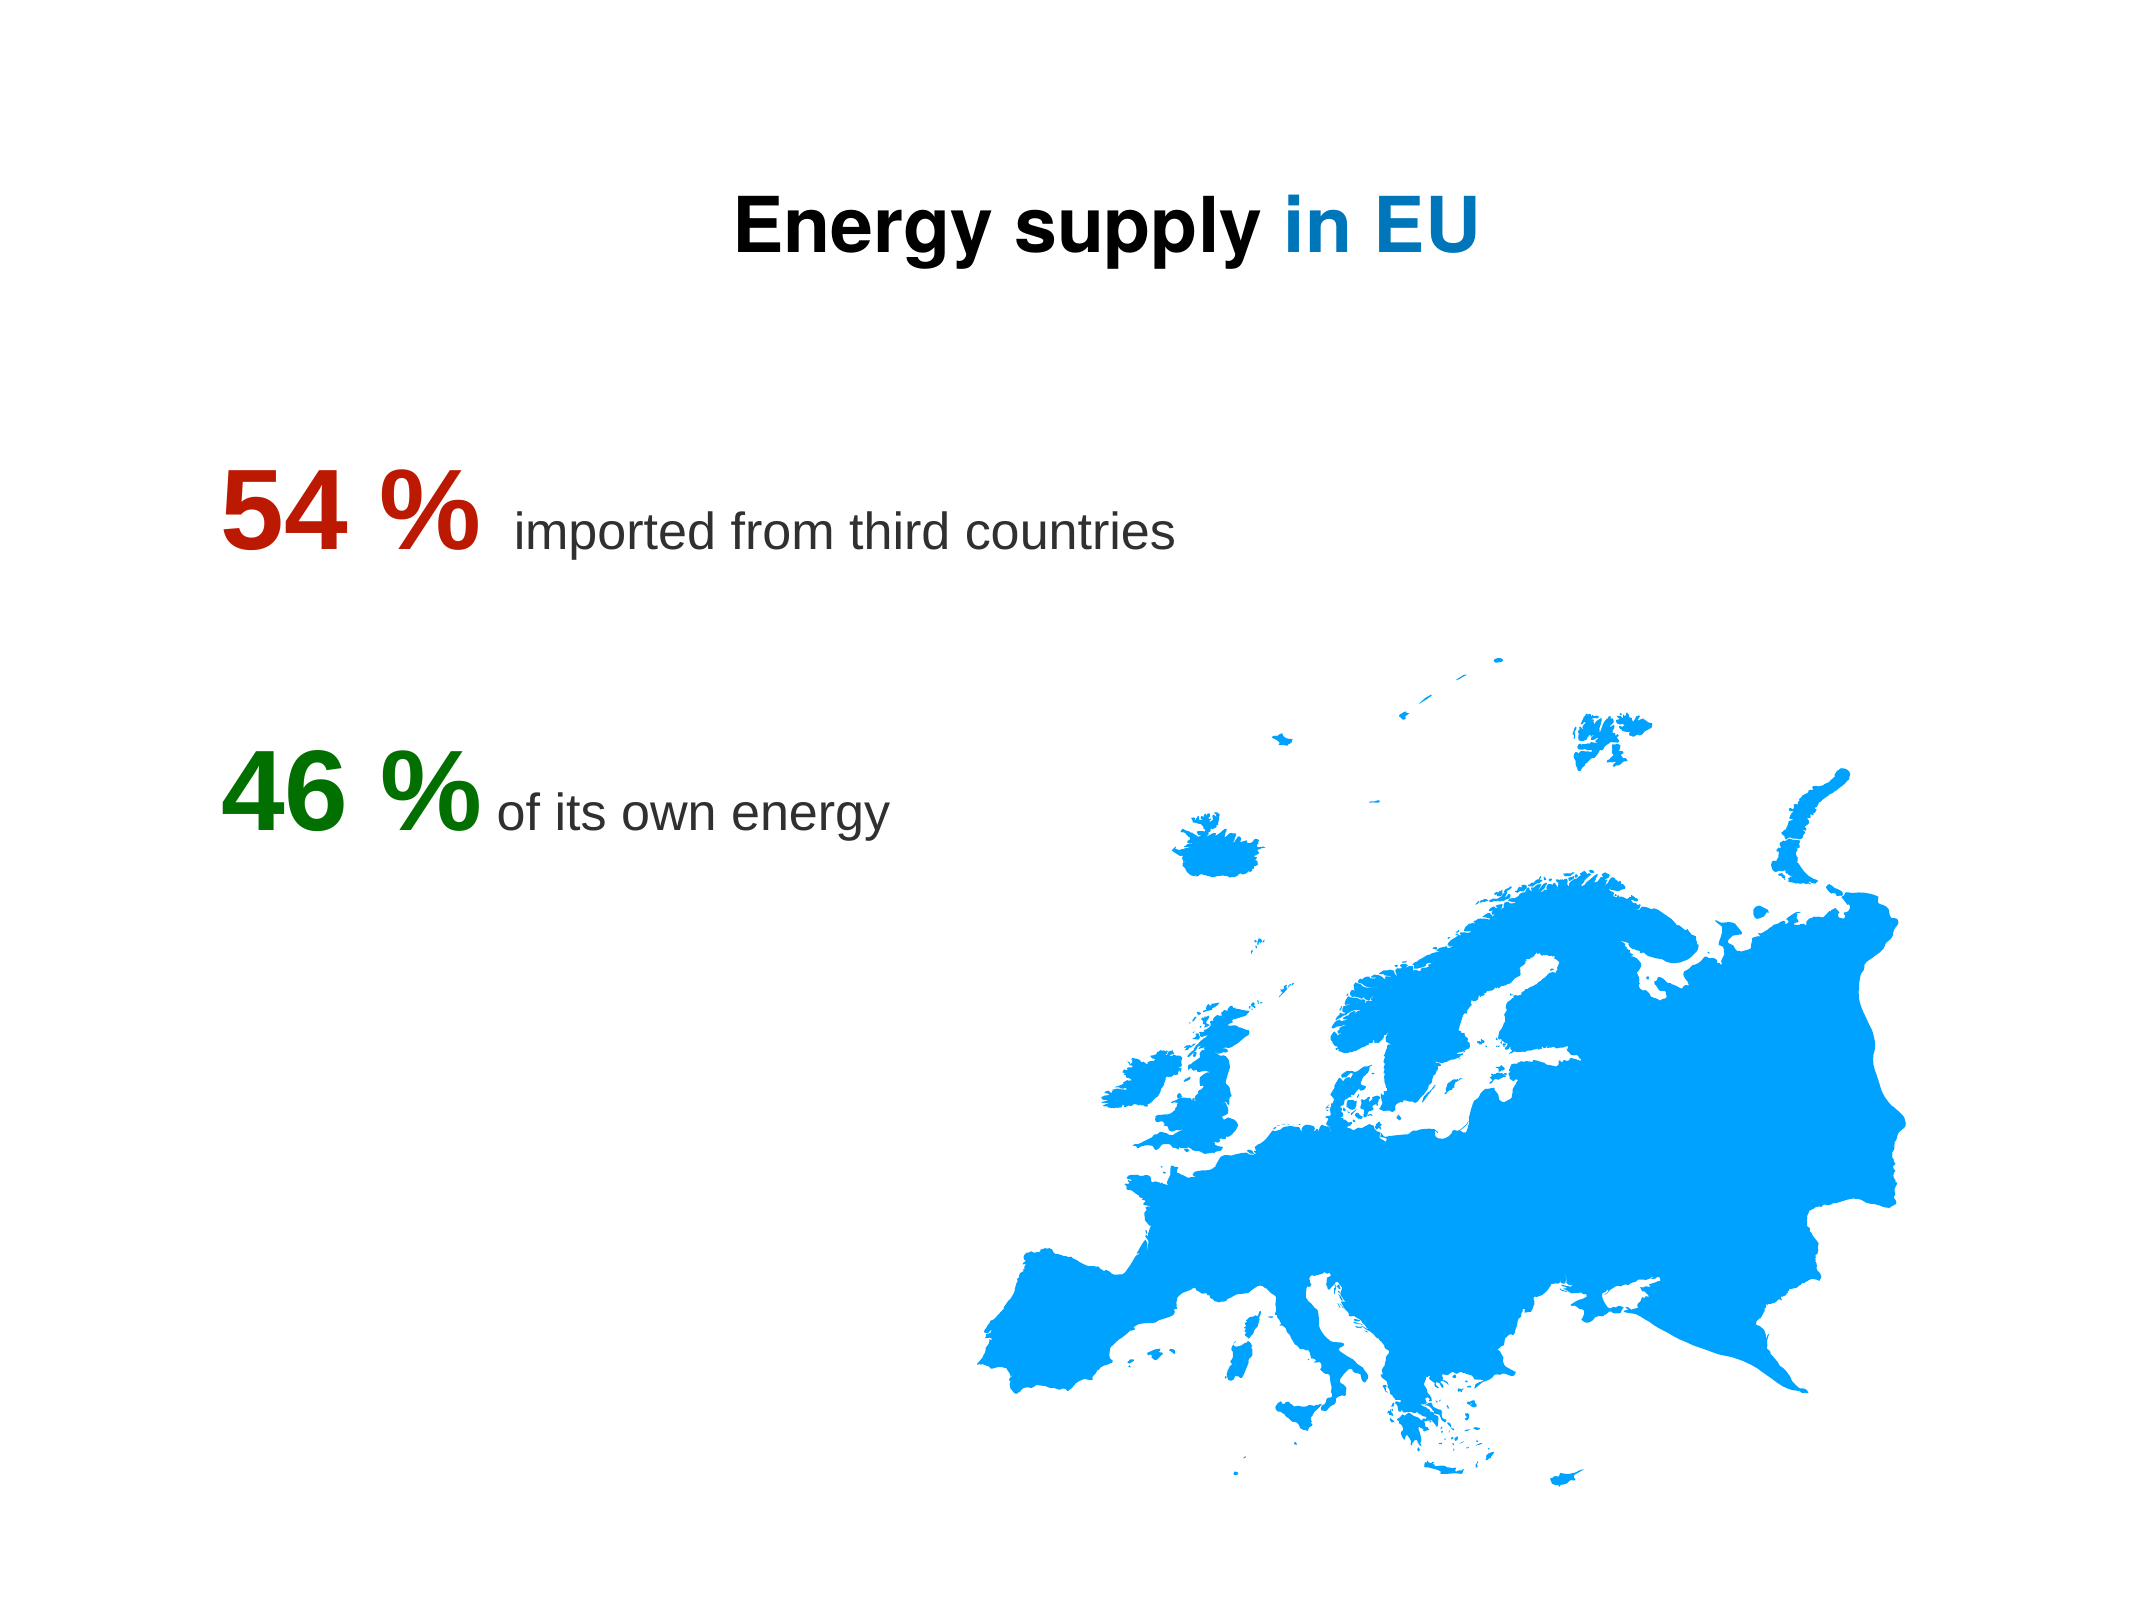

Energy supply in EU
54 % imported from third countries

46 % of its own energy